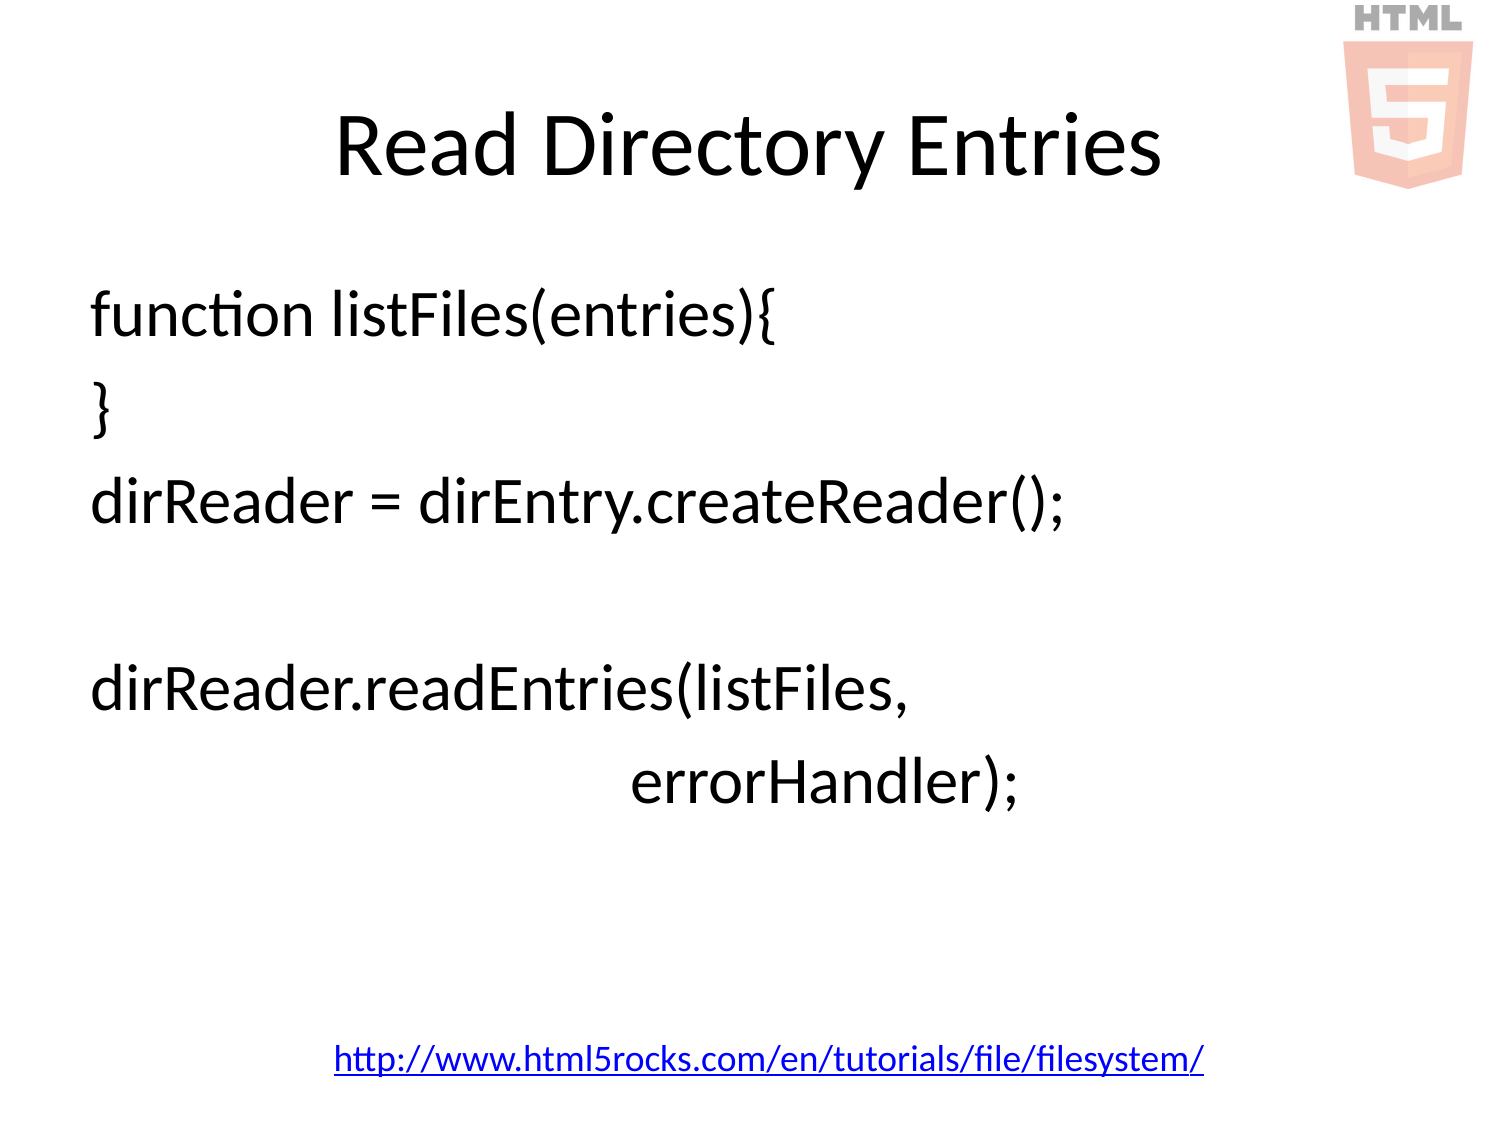

# Read Directory Entries
function listFiles(entries){
}
dirReader = dirEntry.createReader();

dirReader.readEntries(listFiles,
                                    errorHandler);

http://www.html5rocks.com/en/tutorials/file/filesystem/